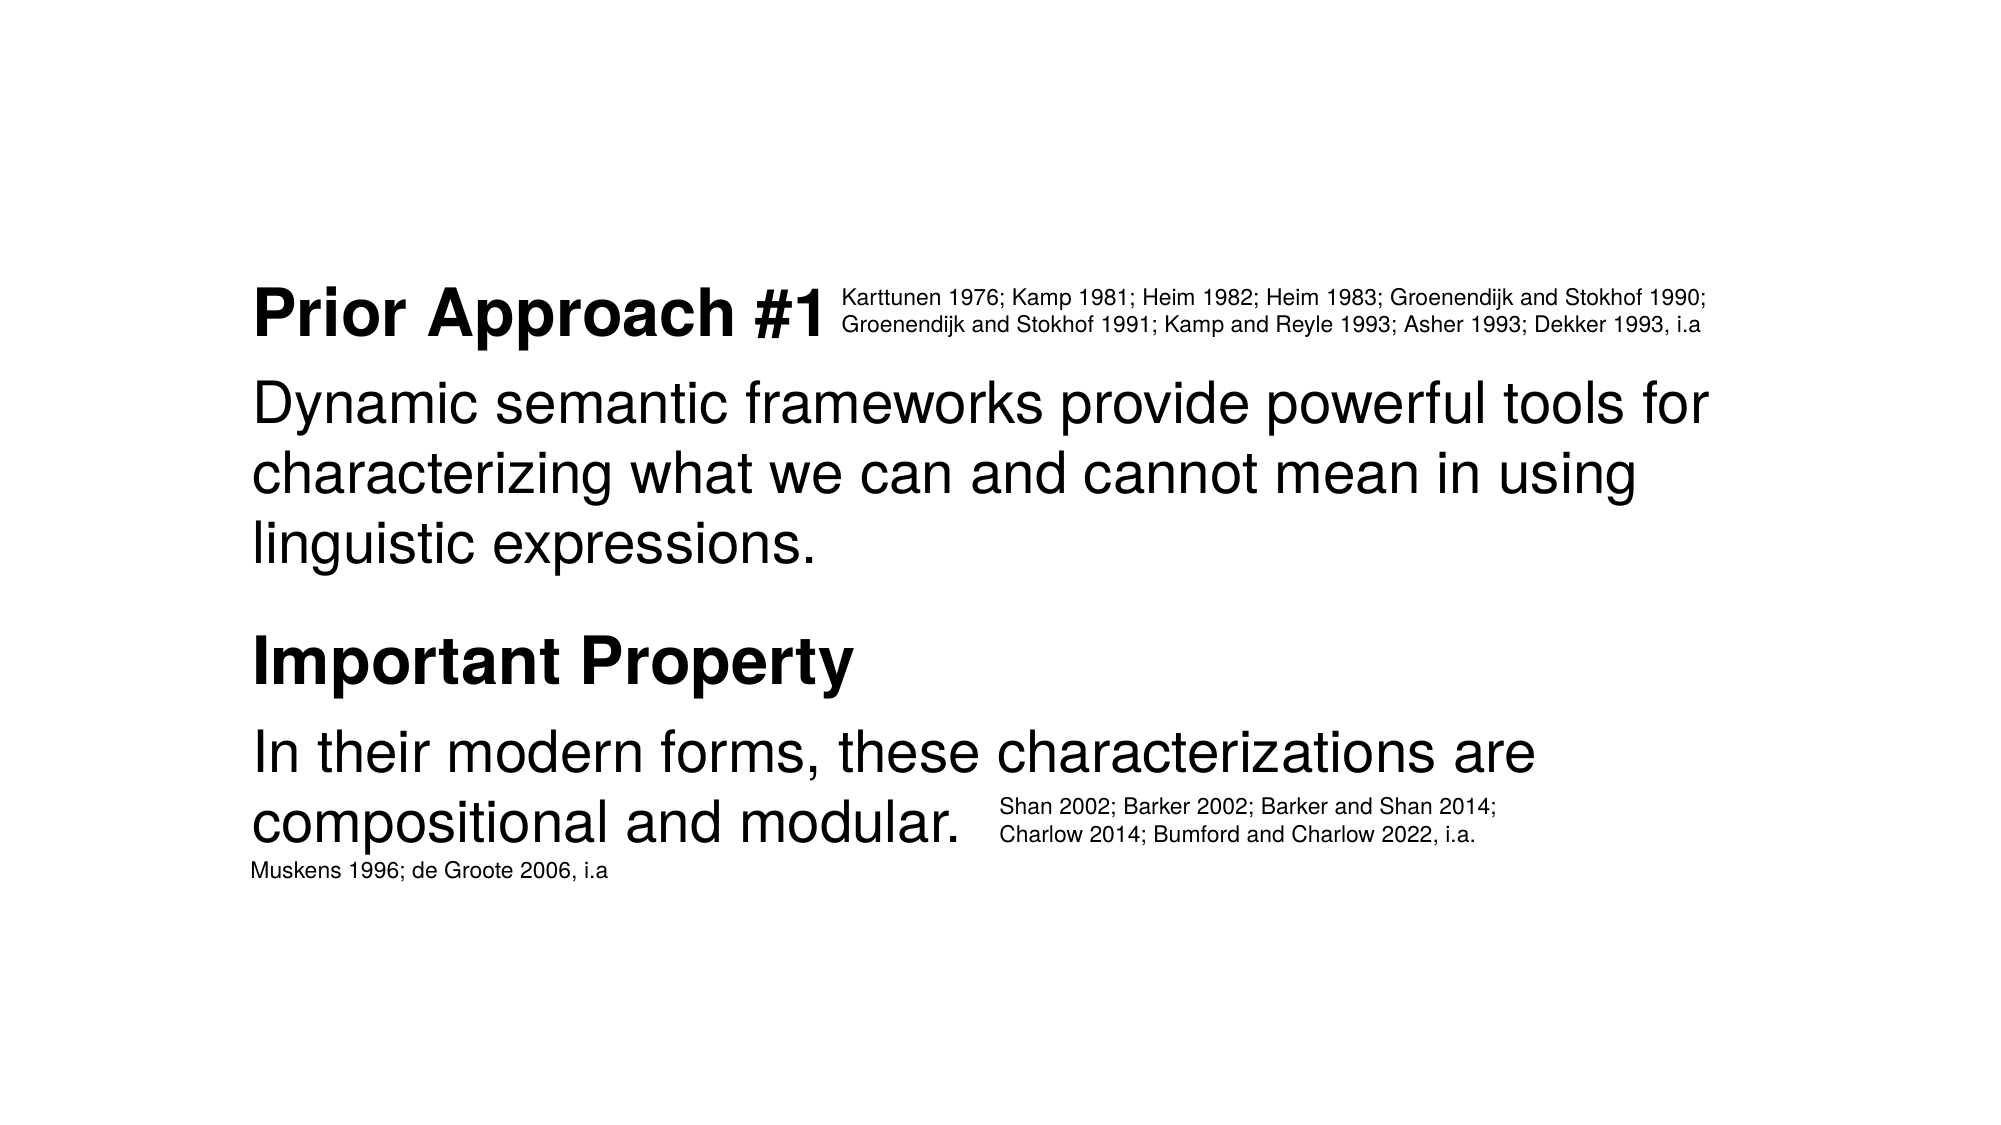

Prior Approach #1
Dynamic semantic frameworks provide powerful tools for characterizing what we can and cannot mean in using linguistic expressions.
Karttunen 1976; Kamp 1981; Heim 1982; Heim 1983; Groenendijk and Stokhof 1990; Groenendijk and Stokhof 1991; Kamp and Reyle 1993; Asher 1993; Dekker 1993, i.a
Important Property
In their modern forms, these characterizations are compositional and modular.
Shan 2002; Barker 2002; Barker and Shan 2014; Charlow 2014; Bumford and Charlow 2022, i.a.
Muskens 1996; de Groote 2006, i.a